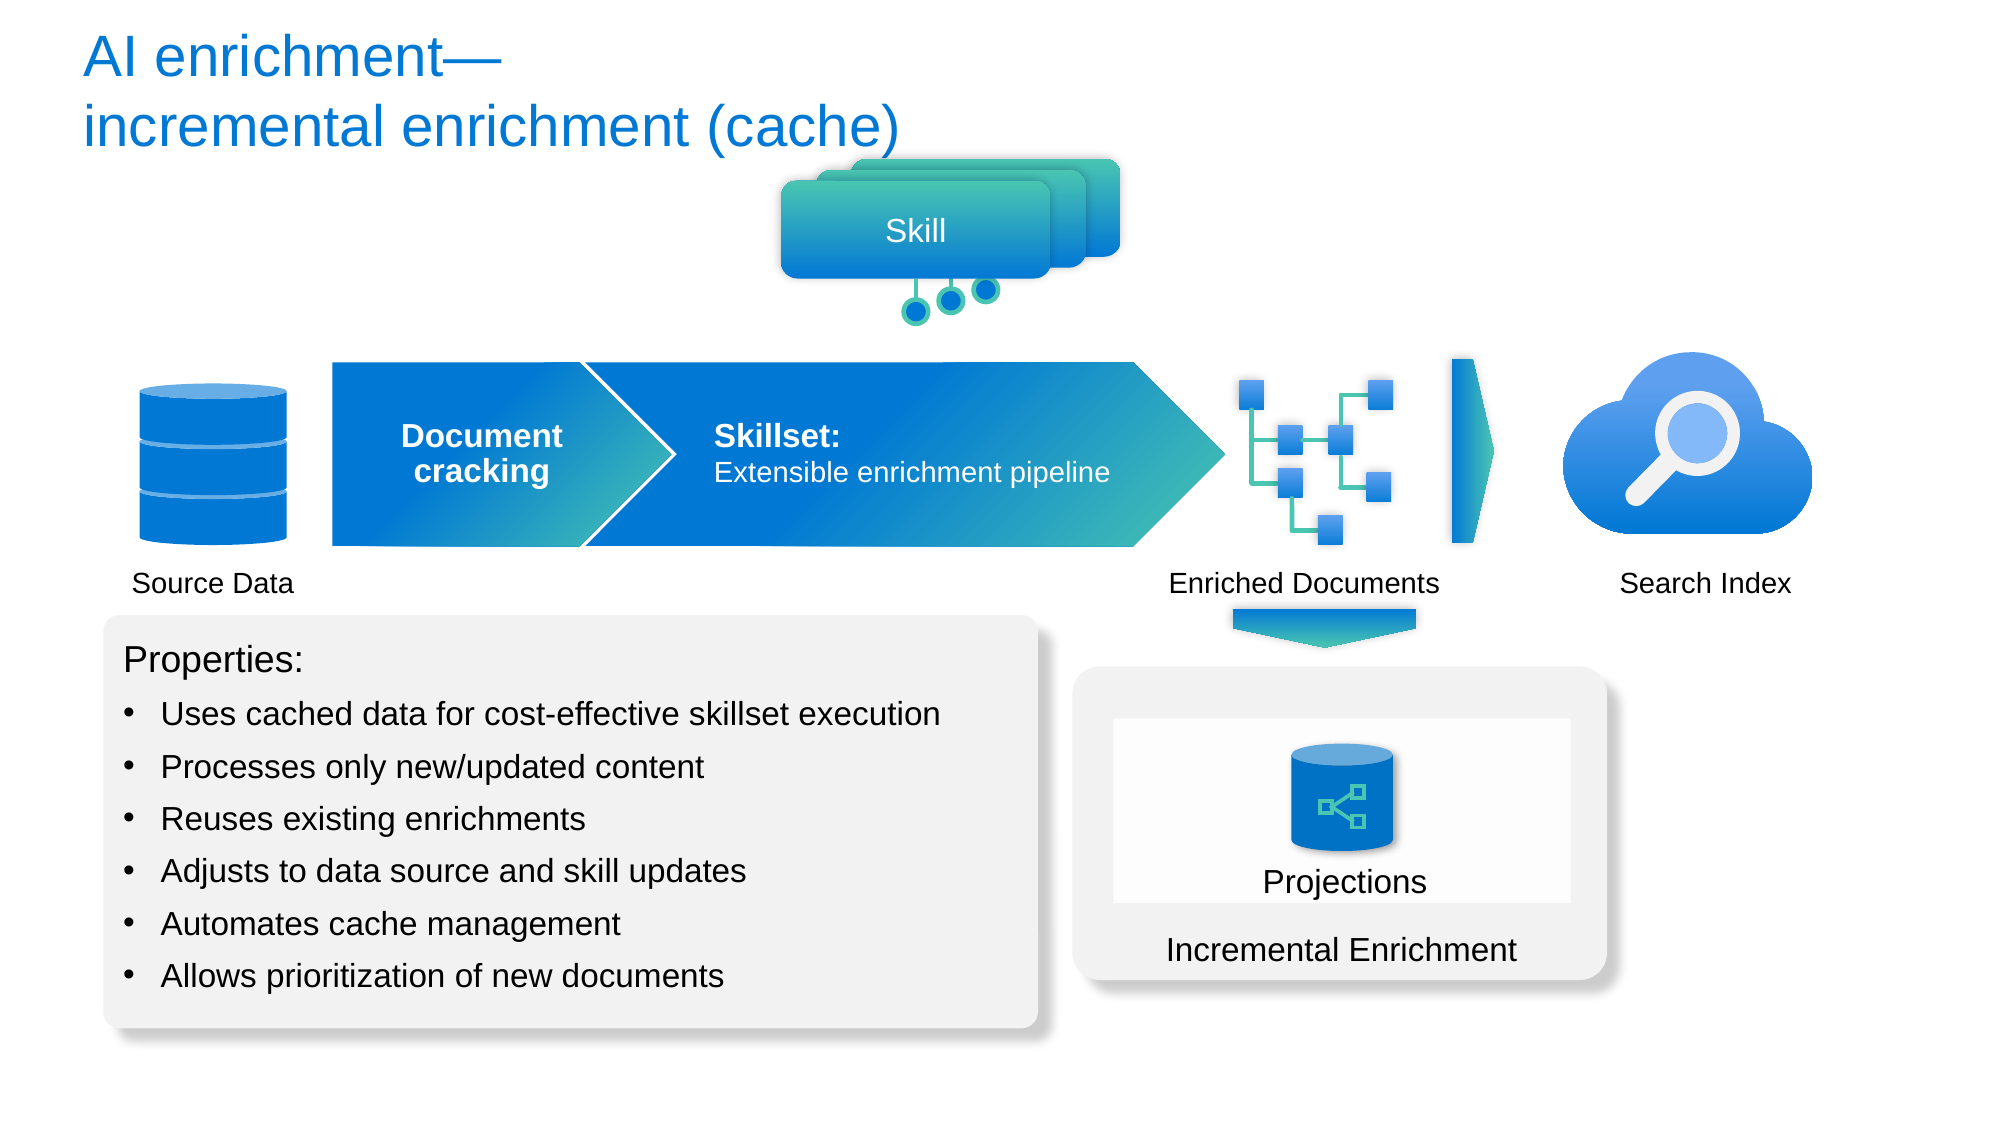

# AI enrichment— incremental enrichment (cache)
IEnricher

IEnricher

Skill

Document cracking
    Skillset:
    Extensible enrichment pipeline

Source Data
Enriched Documents
Search Index

Properties:
Uses cached data for cost-effective skillset execution
Processes only new/updated content
Reuses existing enrichments
Adjusts to data source and skill updates
Automates cache management
Allows prioritization of new documents

Projections

Incremental Enrichment